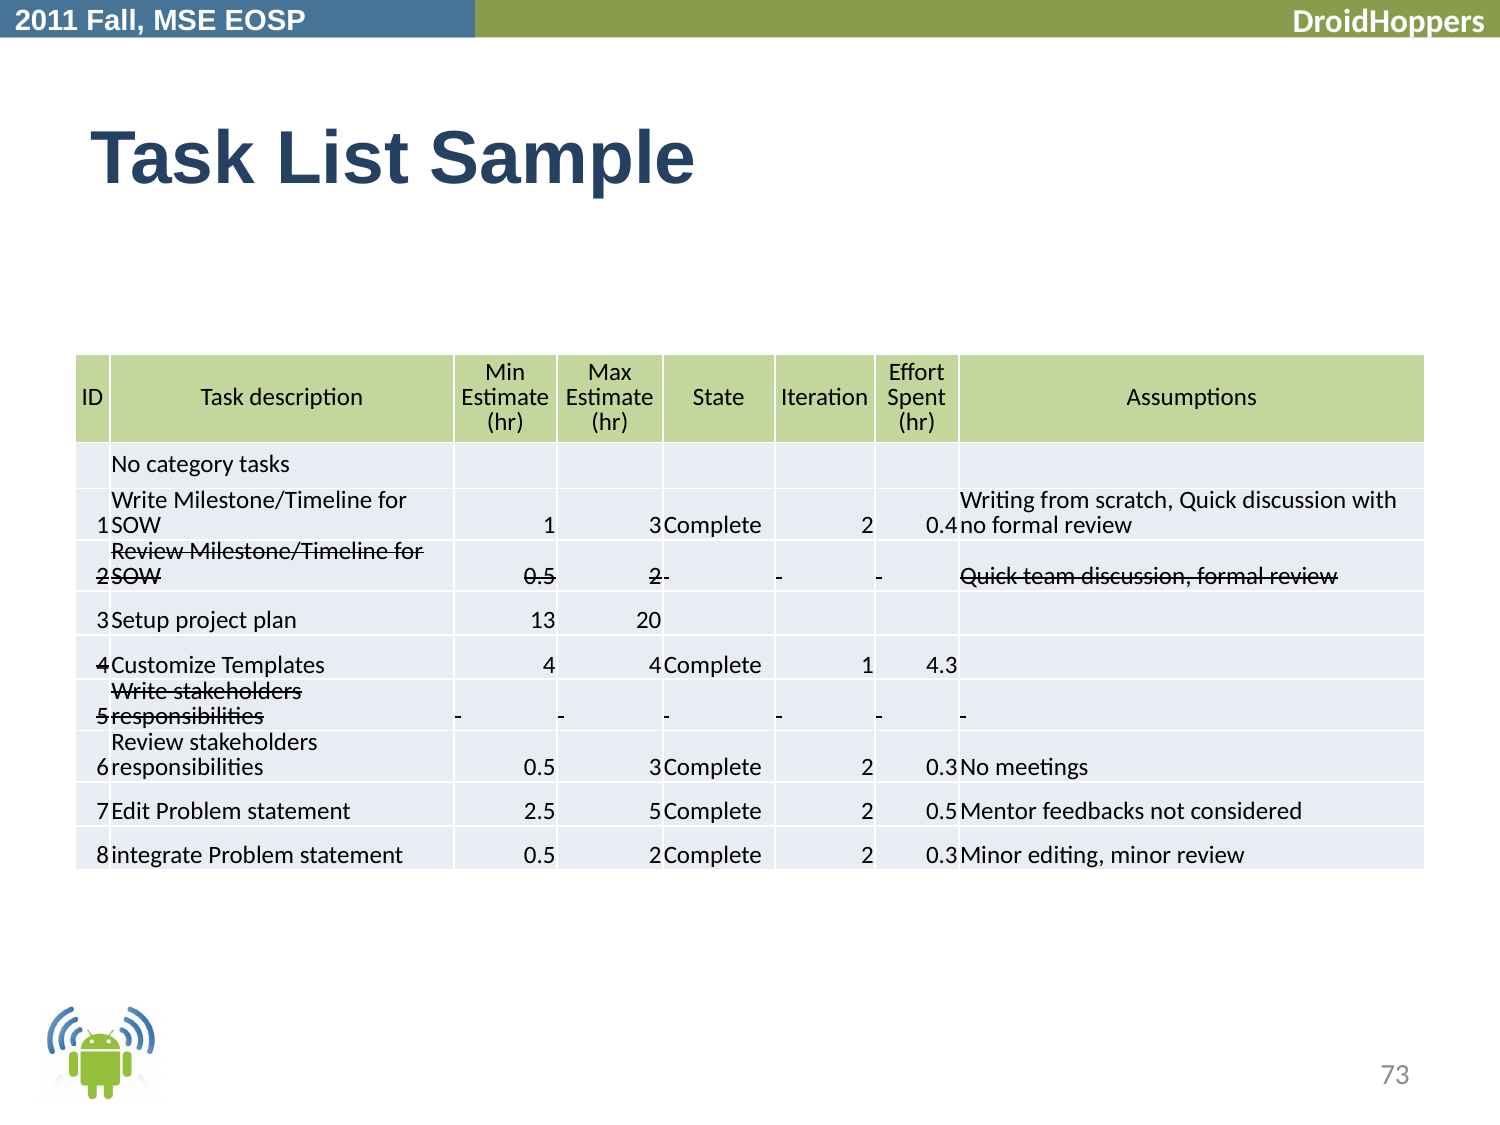

# Task List Sample

| ID | Task description | Min Estimate (hr) | Max Estimate (hr) | State | Iteration | Effort Spent (hr) | Assumptions |
| --- | --- | --- | --- | --- | --- | --- | --- |
|  | No category tasks |  |  |  |  |  |  |
| 1 | Write Milestone/Timeline for SOW | 1 | 3 | Complete | 2 | 0.4 | Writing from scratch, Quick discussion with no formal review |
| 2 | Review Milestone/Timeline for SOW | 0.5 | 2 |  |  |  | Quick team discussion, formal review |
| 3 | Setup project plan | 13 | 20 |  |  |  |  |
| 4 | Customize Templates | 4 | 4 | Complete | 1 | 4.3 |  |
| 5 | Write stakeholders responsibilities |  |  |  |  |  |  |
| 6 | Review stakeholders responsibilities | 0.5 | 3 | Complete | 2 | 0.3 | No meetings |
| 7 | Edit Problem statement | 2.5 | 5 | Complete | 2 | 0.5 | Mentor feedbacks not considered |
| 8 | integrate Problem statement | 0.5 | 2 | Complete | 2 | 0.3 | Minor editing, minor review |
73